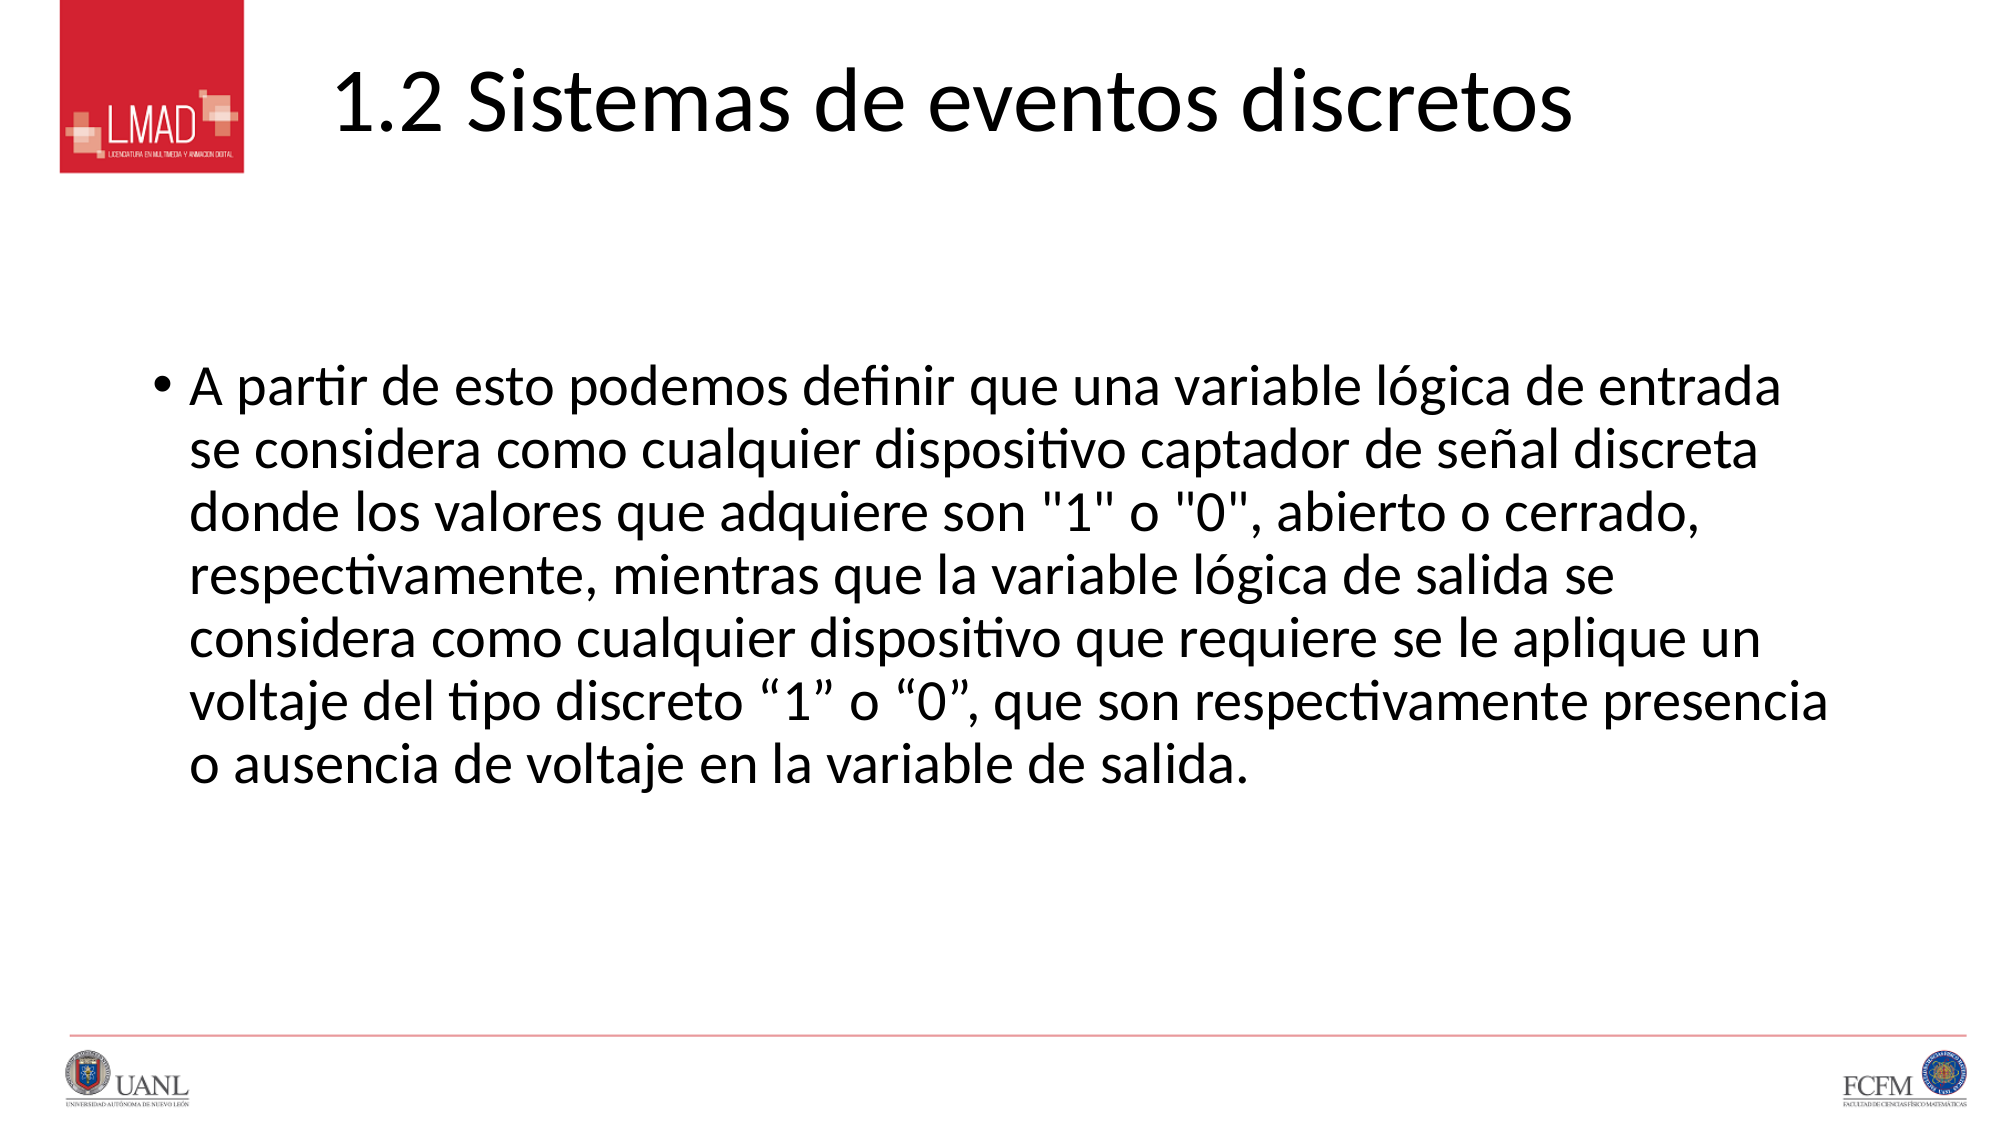

# 1.2 Sistemas de eventos discretos
A partir de esto podemos definir que una variable lógica de entrada se considera como cualquier dispositivo captador de señal discreta donde los valores que adquiere son "1" o "0", abierto o cerrado, respectivamente, mientras que la variable lógica de salida se considera como cualquier dispositivo que requiere se le aplique un voltaje del tipo discreto “1” o “0”, que son respectivamente presencia o ausencia de voltaje en la variable de salida.